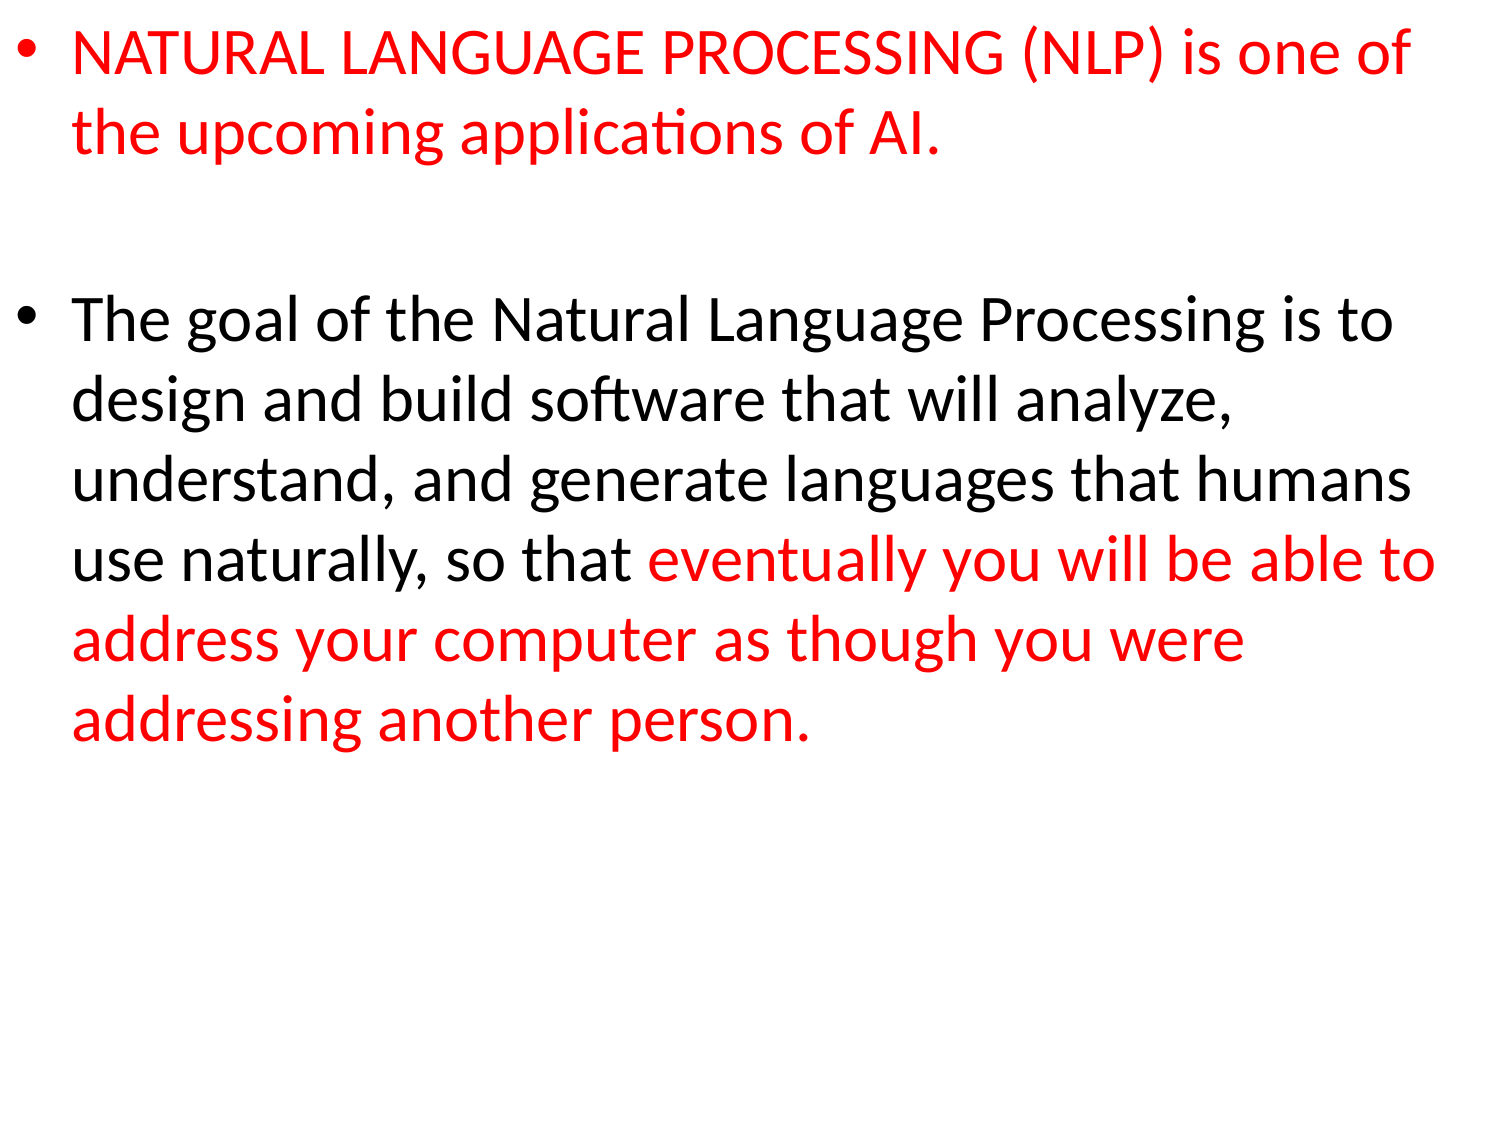

NATURAL LANGUAGE PROCESSING (NLP) is one of the upcoming applications of AI.

The goal of the Natural Language Processing is to design and build software that will analyze, understand, and generate languages that humans use naturally, so that eventually you will be able to address your computer as though you were addressing another person.